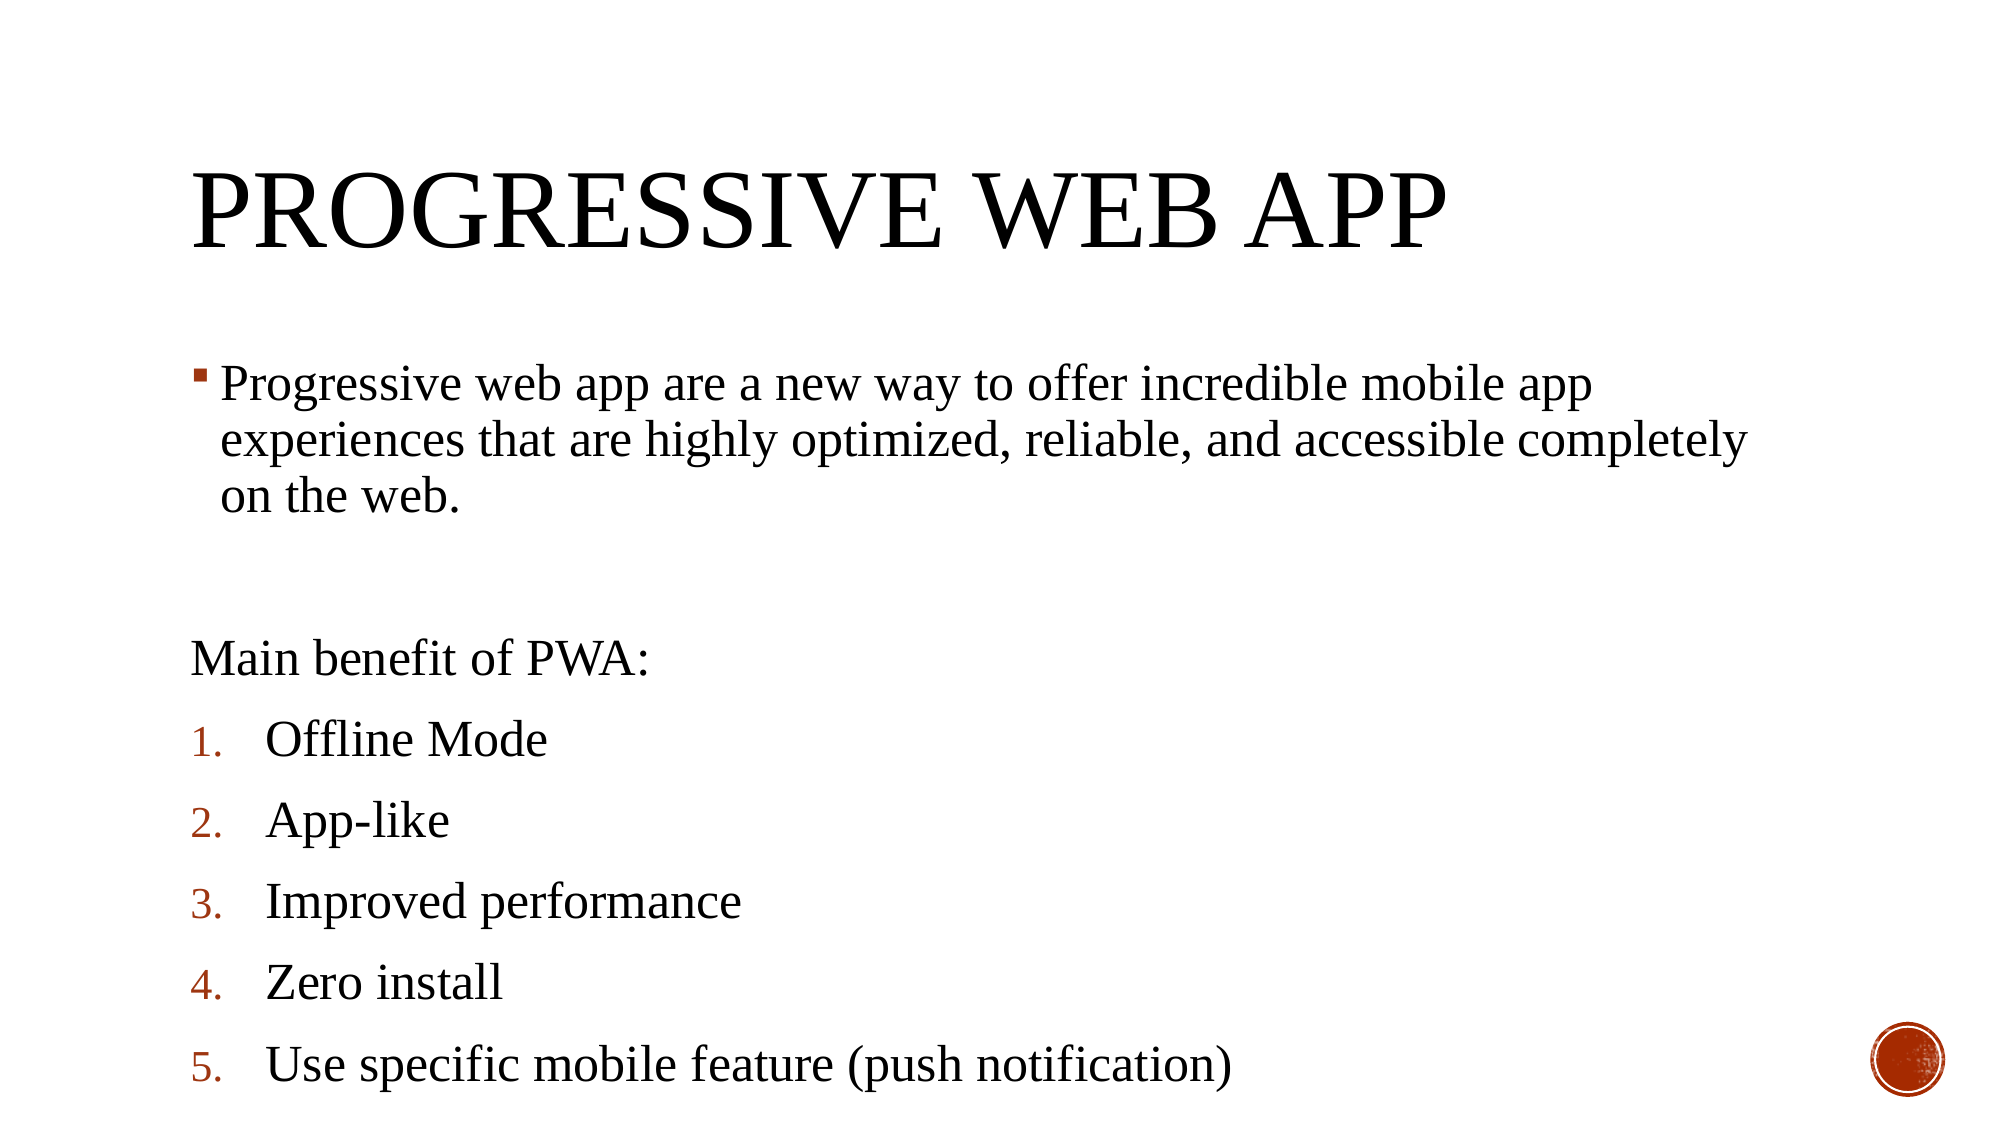

# Progressive web app
Progressive web app are a new way to offer incredible mobile app experiences that are highly optimized, reliable, and accessible completely on the web.

Main benefit of PWA:
Offline Mode
App-like
Improved performance
Zero install
Use specific mobile feature (push notification)